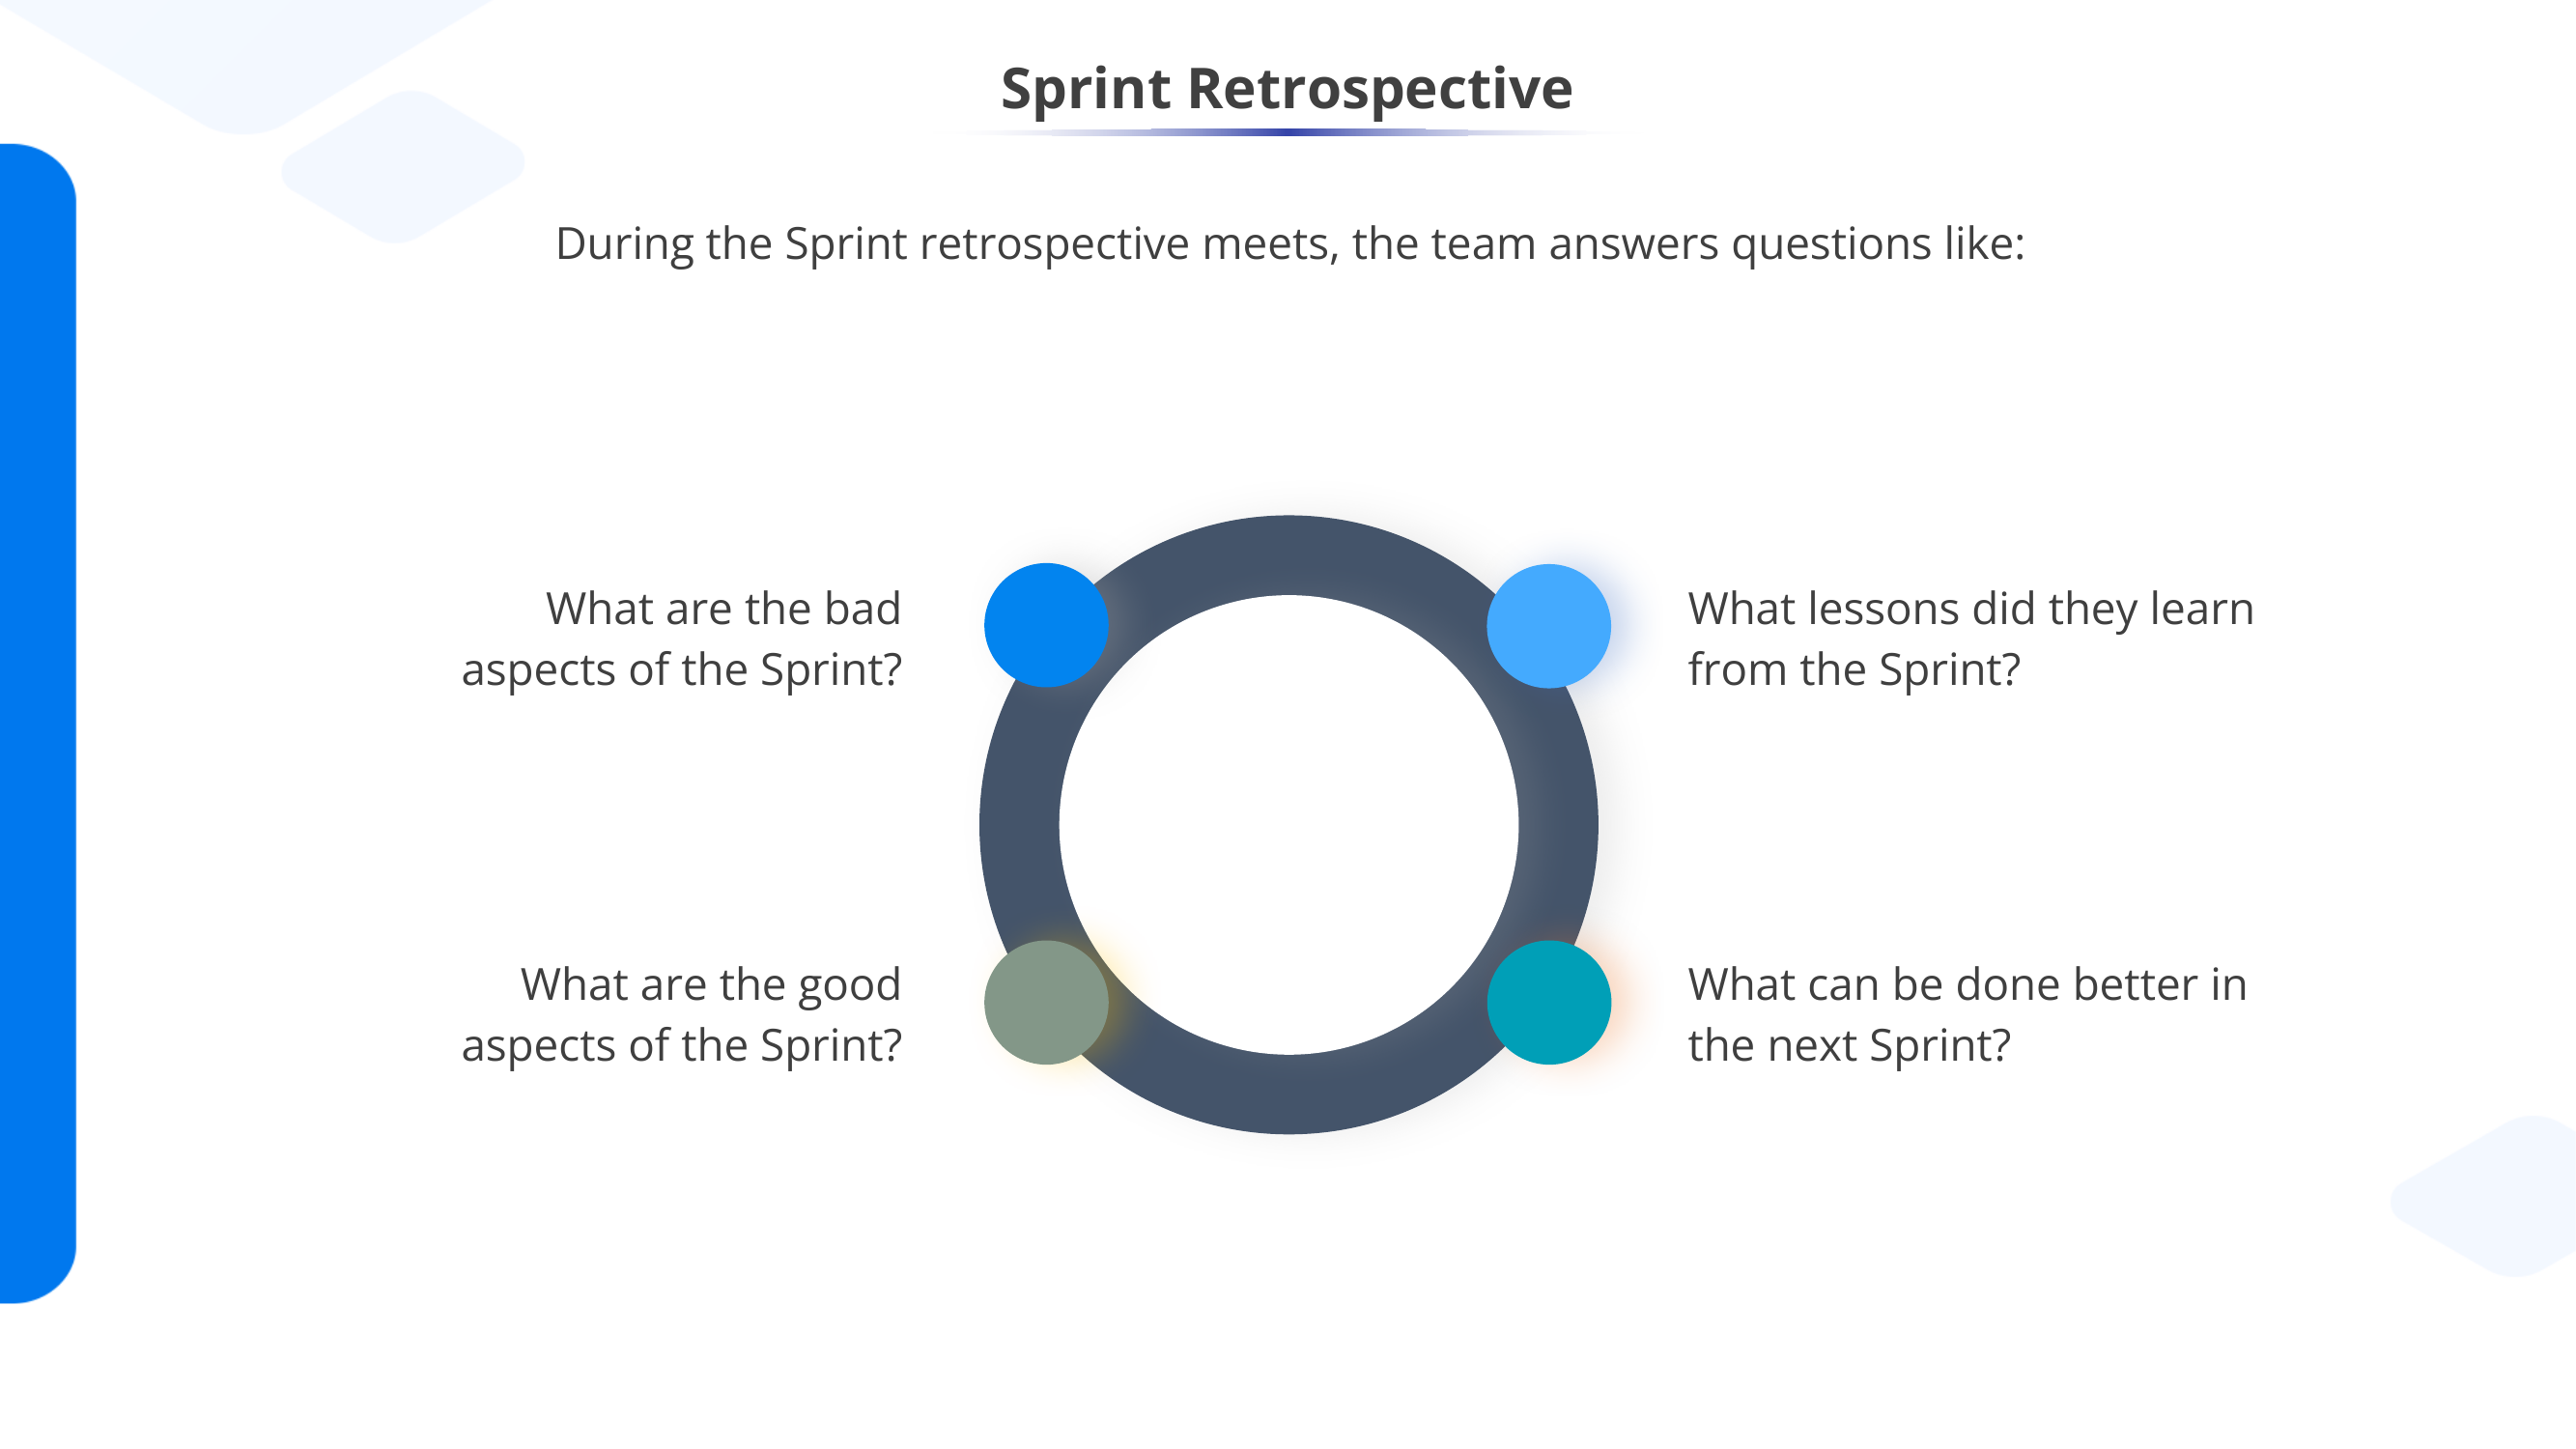

# Sprint Retrospective

During the Sprint retrospective meets, the team answers questions like:

What are the bad aspects of the Sprint?
What lessons did they learn from the Sprint?

What can be done better in the next Sprint?
What are the good aspects of the Sprint?